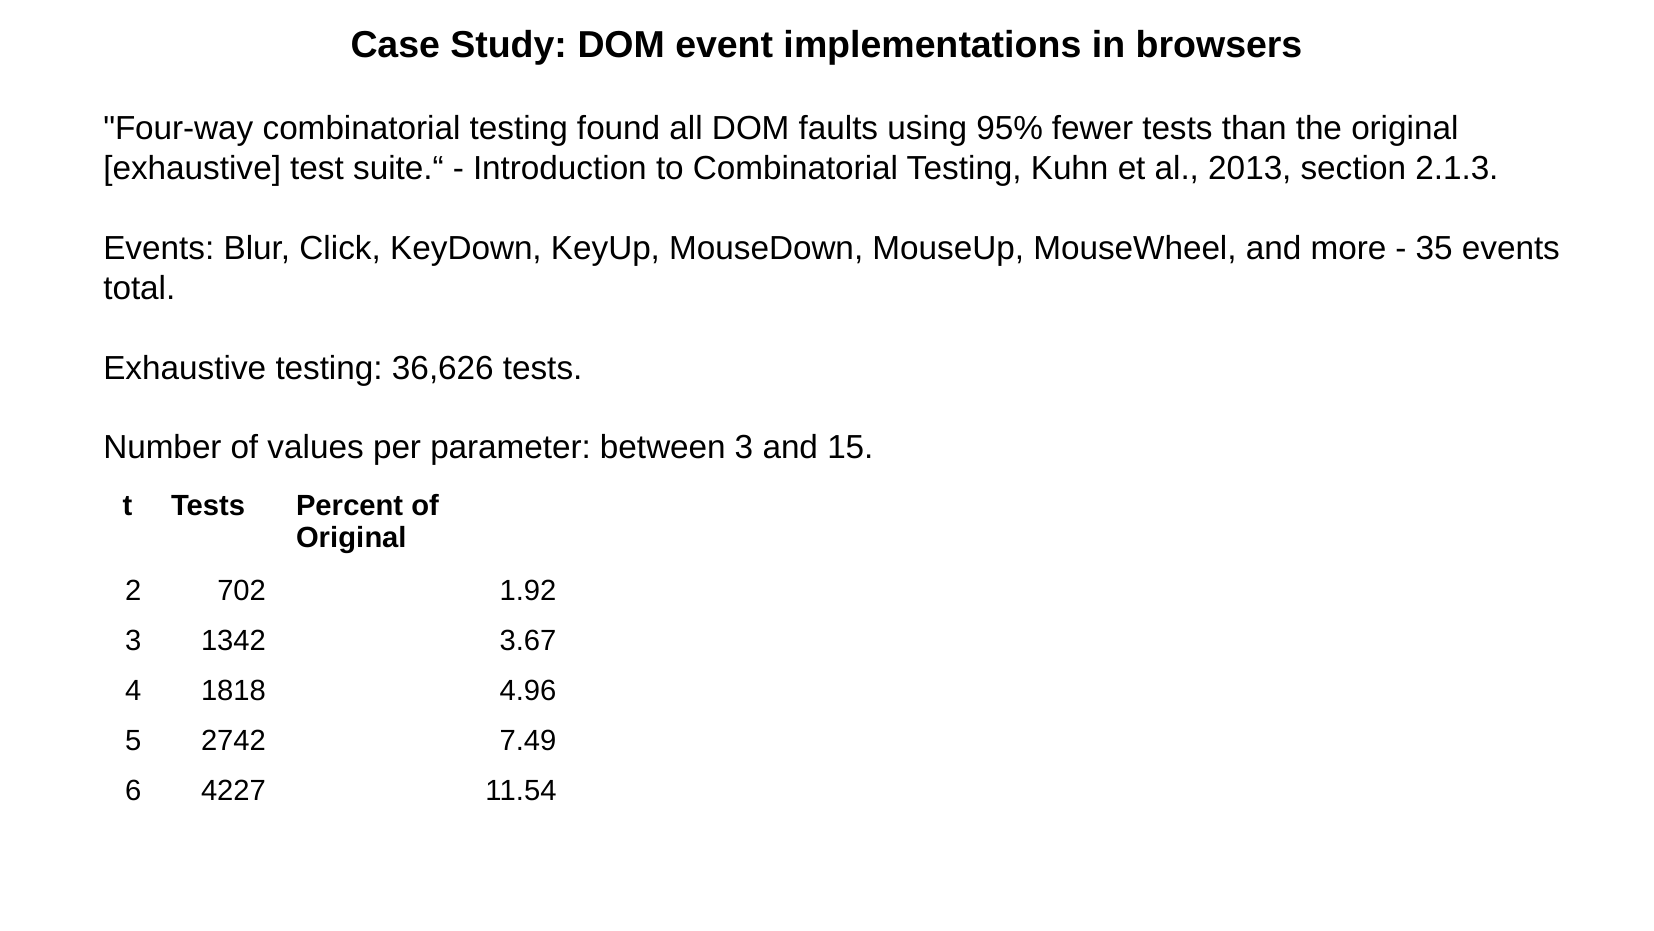

Case Study: DOM event implementations in browsers
Case Study: DOM event implementations in browsers

"Four-way combinatorial testing found all DOM faults using 95% fewer tests than the original [exhaustive] test suite.“ - Introduction to Combinatorial Testing, Kuhn et al., 2013, section 2.1.3.

Events: Blur, Click, KeyDown, KeyUp, MouseDown, MouseUp, MouseWheel, and more - 35 events total.

Exhaustive testing: 36,626 tests.

Number of values per parameter: between 3 and 15.

| t | Tests | Percent of Original |
| --- | --- | --- |
| 2 | 702 | 1.92 |
| 3 | 1342 | 3.67 |
| 4 | 1818 | 4.96 |
| 5 | 2742 | 7.49 |
| 6 | 4227 | 11.54 |